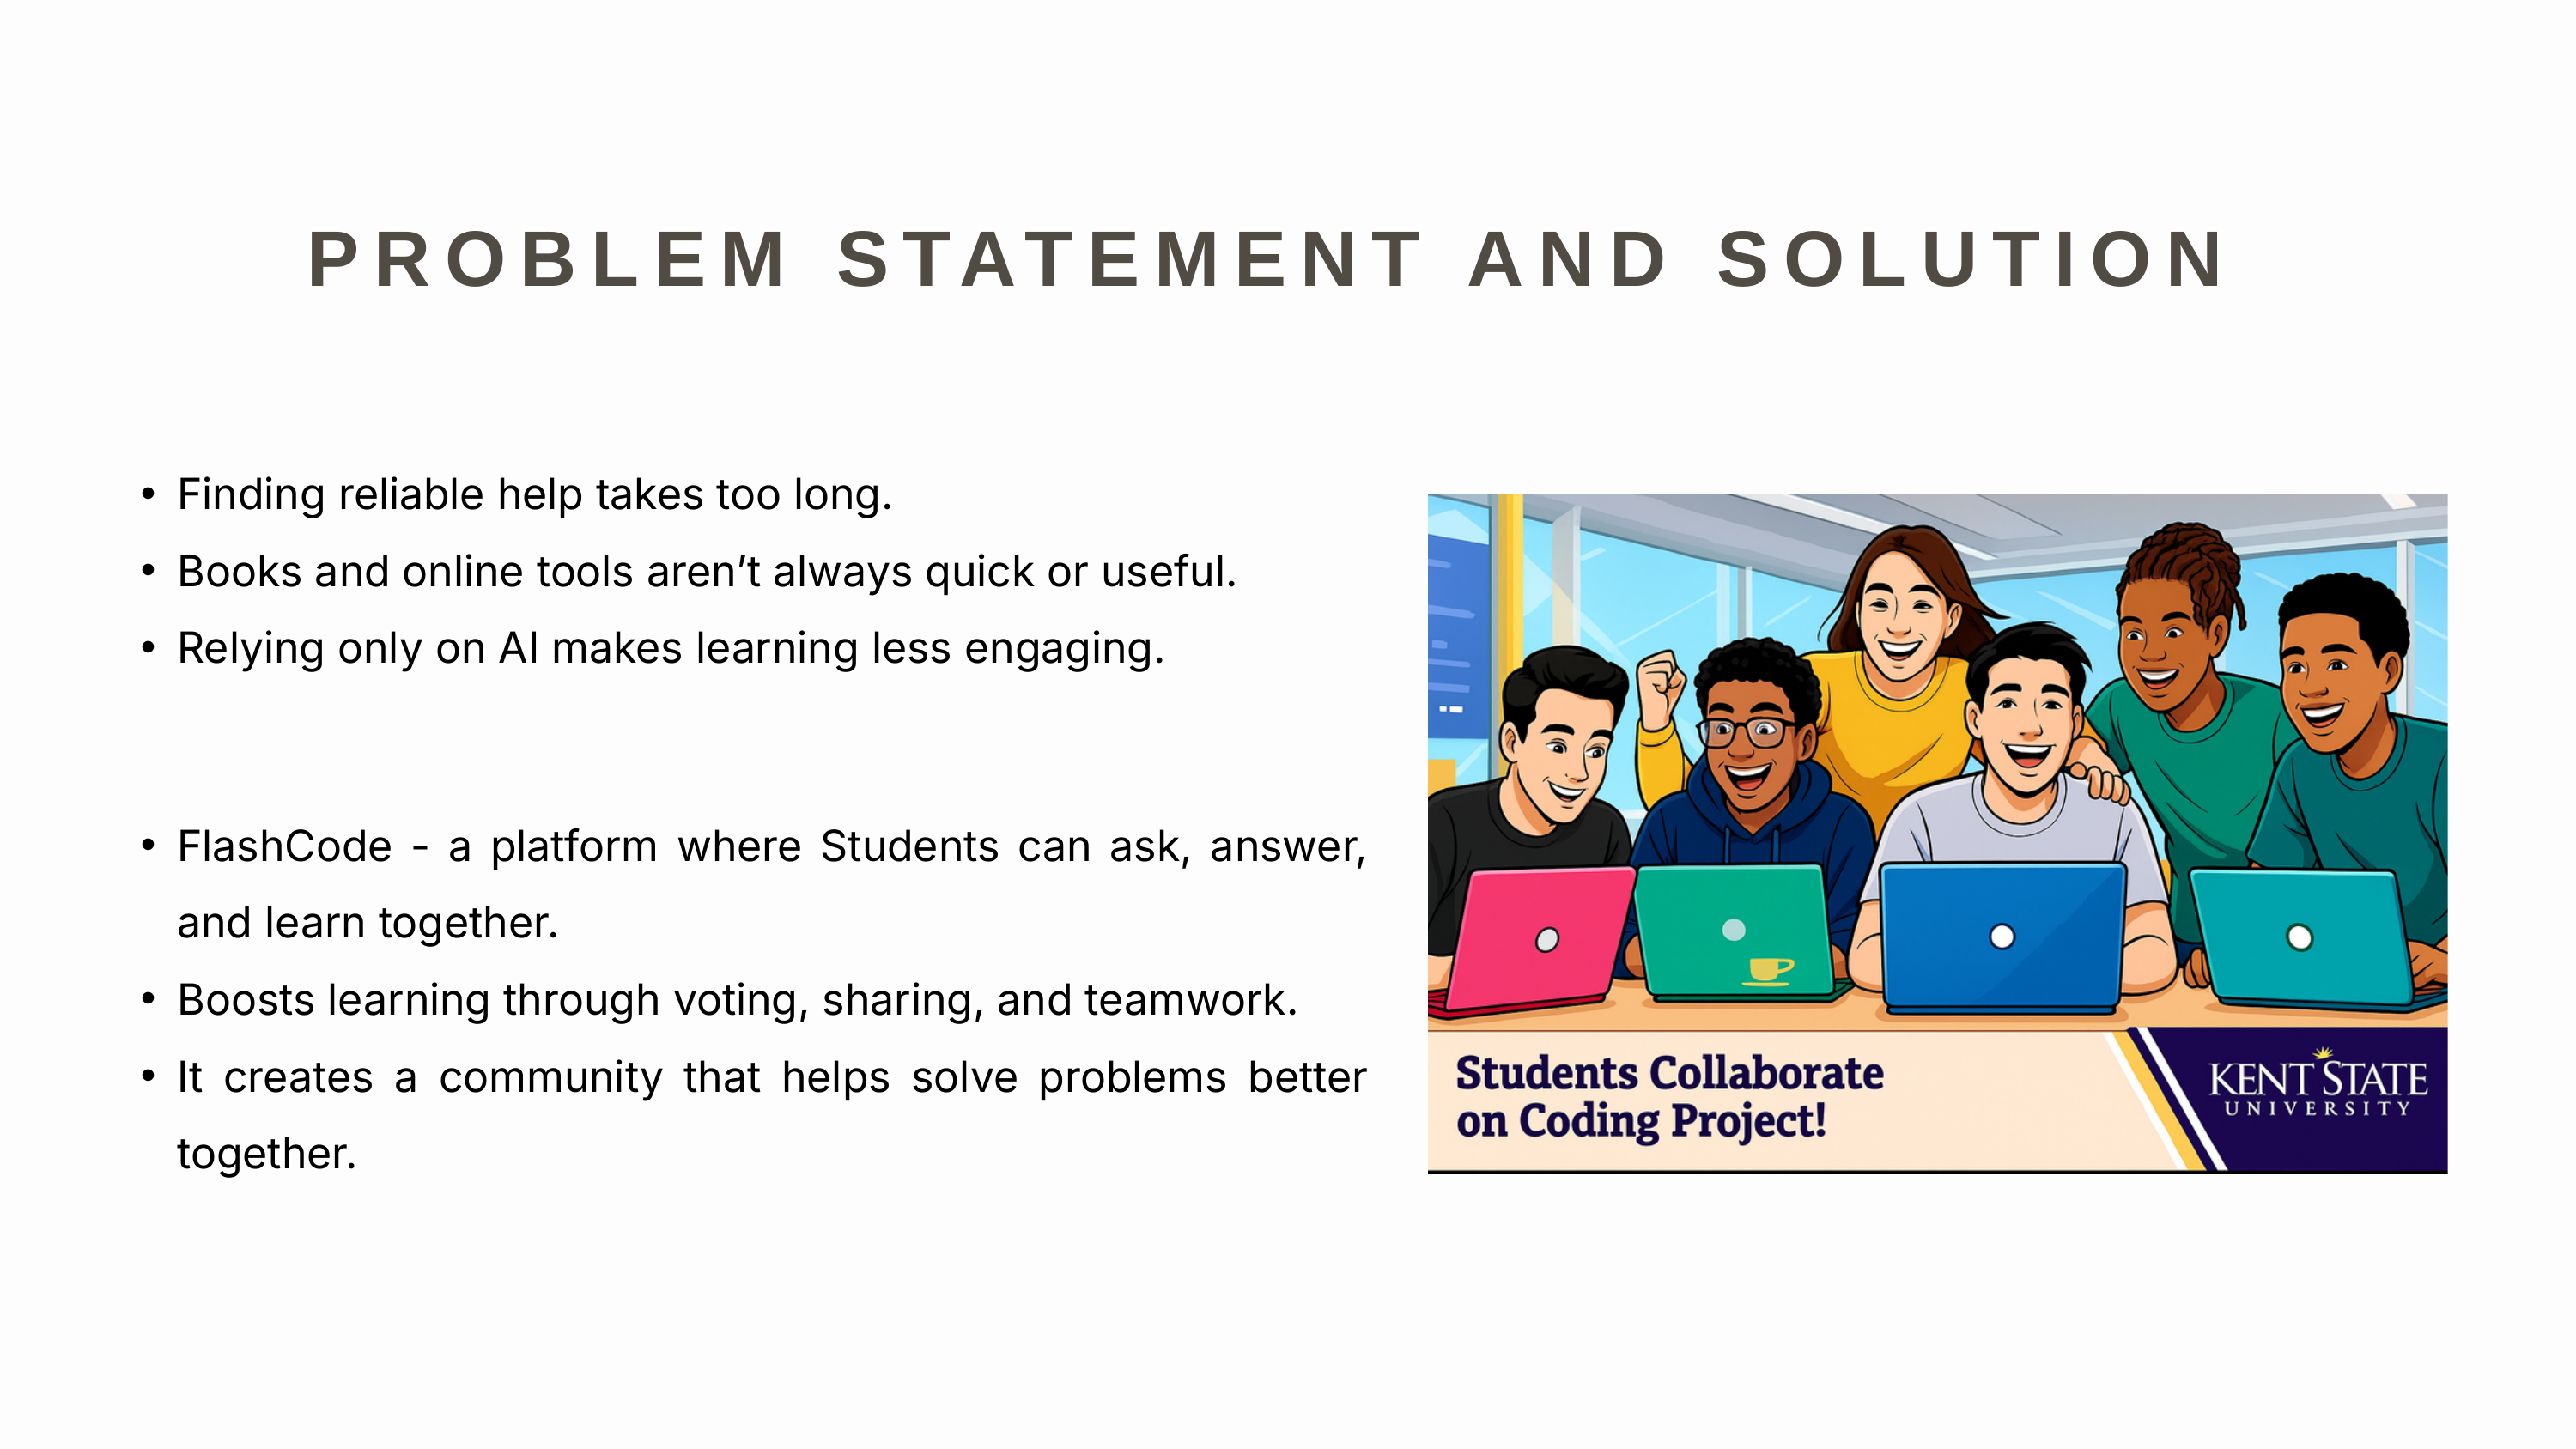

PROBLEM STATEMENT AND SOLUTION

Finding reliable help takes too long.
Books and online tools aren’t always quick or useful.
Relying only on AI makes learning less engaging.

FlashCode - a platform where Students can ask, answer, and learn together.
Boosts learning through voting, sharing, and teamwork.
It creates a community that helps solve problems better together.